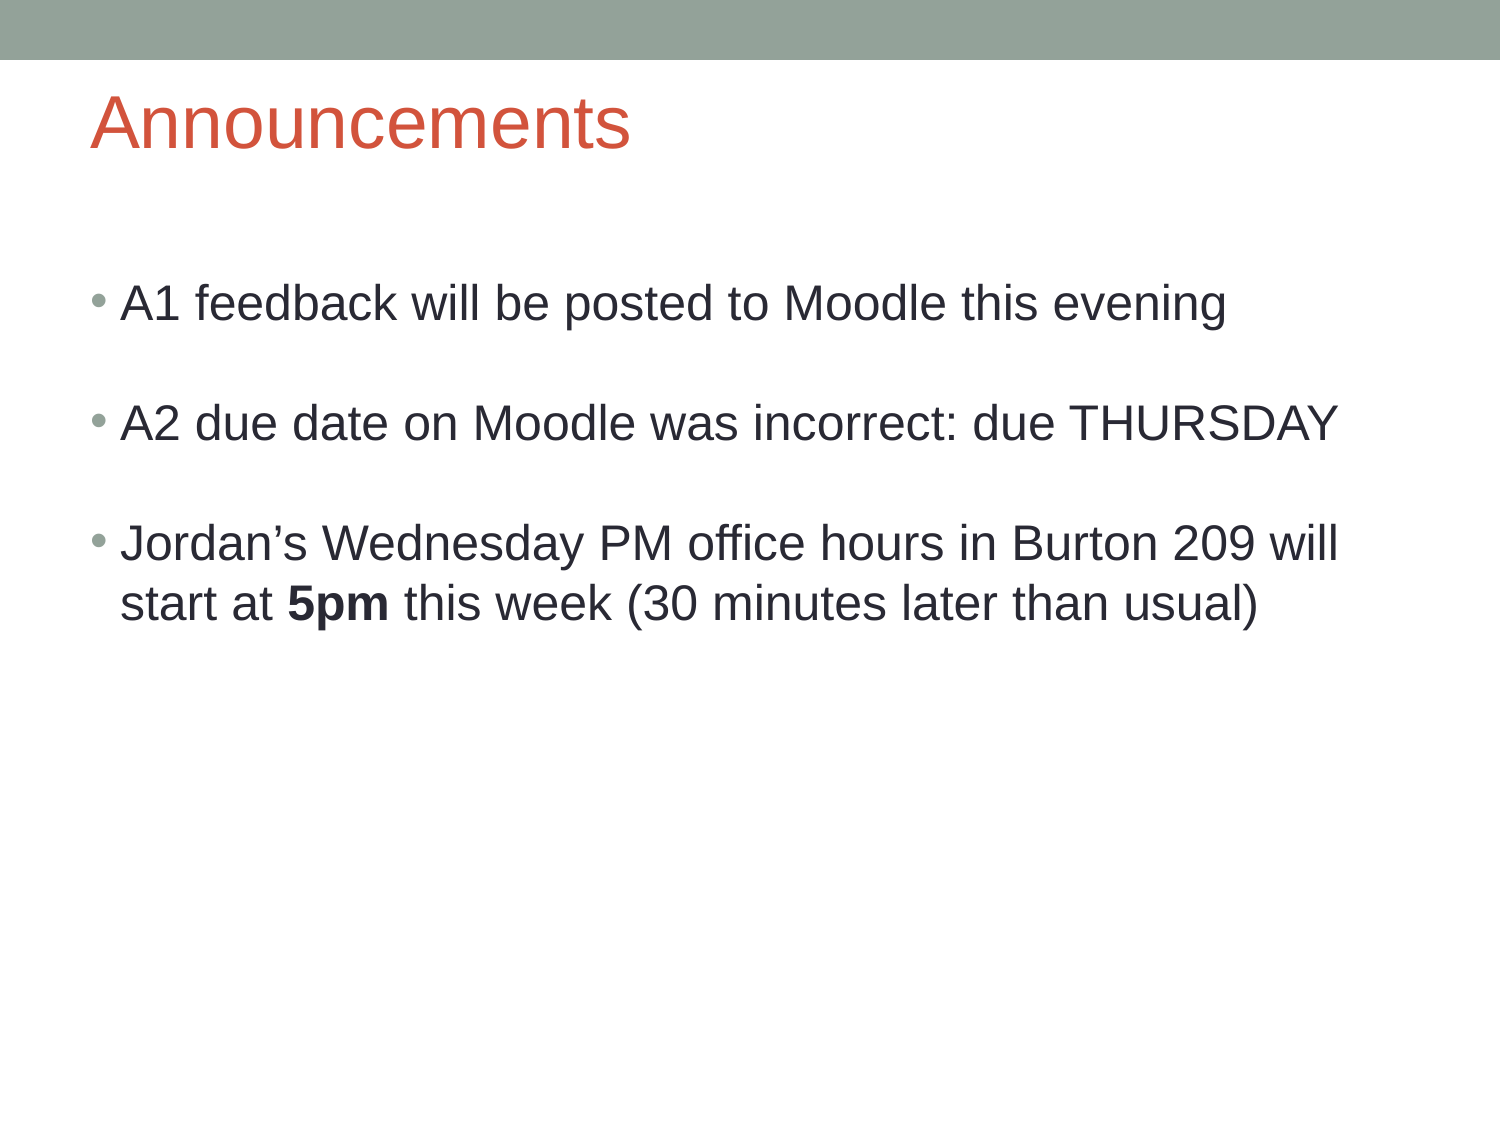

# Announcements
A1 feedback will be posted to Moodle this evening

A2 due date on Moodle was incorrect: due THURSDAY

Jordan’s Wednesday PM office hours in Burton 209 will start at 5pm this week (30 minutes later than usual)